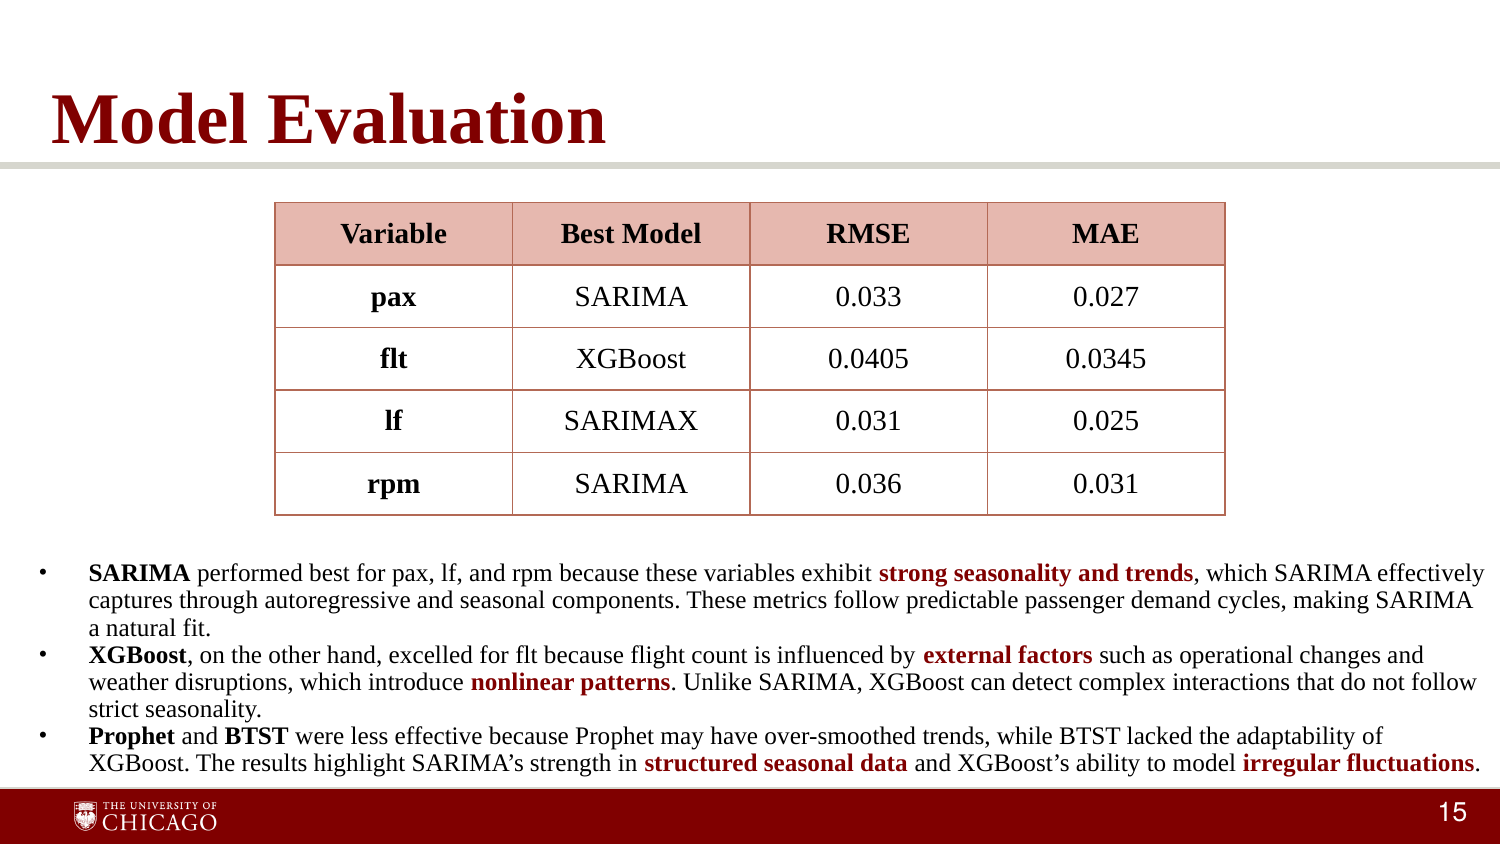

# Model Evaluation
| Variable | Best Model | RMSE | MAE |
| --- | --- | --- | --- |
| pax | SARIMA | 0.033 | 0.027 |
| flt | XGBoost | 0.0405 | 0.0345 |
| lf | SARIMAX | 0.031 | 0.025 |
| rpm | SARIMA | 0.036 | 0.031 |
SARIMA performed best for pax, lf, and rpm because these variables exhibit strong seasonality and trends, which SARIMA effectively captures through autoregressive and seasonal components. These metrics follow predictable passenger demand cycles, making SARIMA a natural fit.
XGBoost, on the other hand, excelled for flt because flight count is influenced by external factors such as operational changes and weather disruptions, which introduce nonlinear patterns. Unlike SARIMA, XGBoost can detect complex interactions that do not follow strict seasonality.
Prophet and BTST were less effective because Prophet may have over-smoothed trends, while BTST lacked the adaptability of XGBoost. The results highlight SARIMA’s strength in structured seasonal data and XGBoost’s ability to model irregular fluctuations.
15